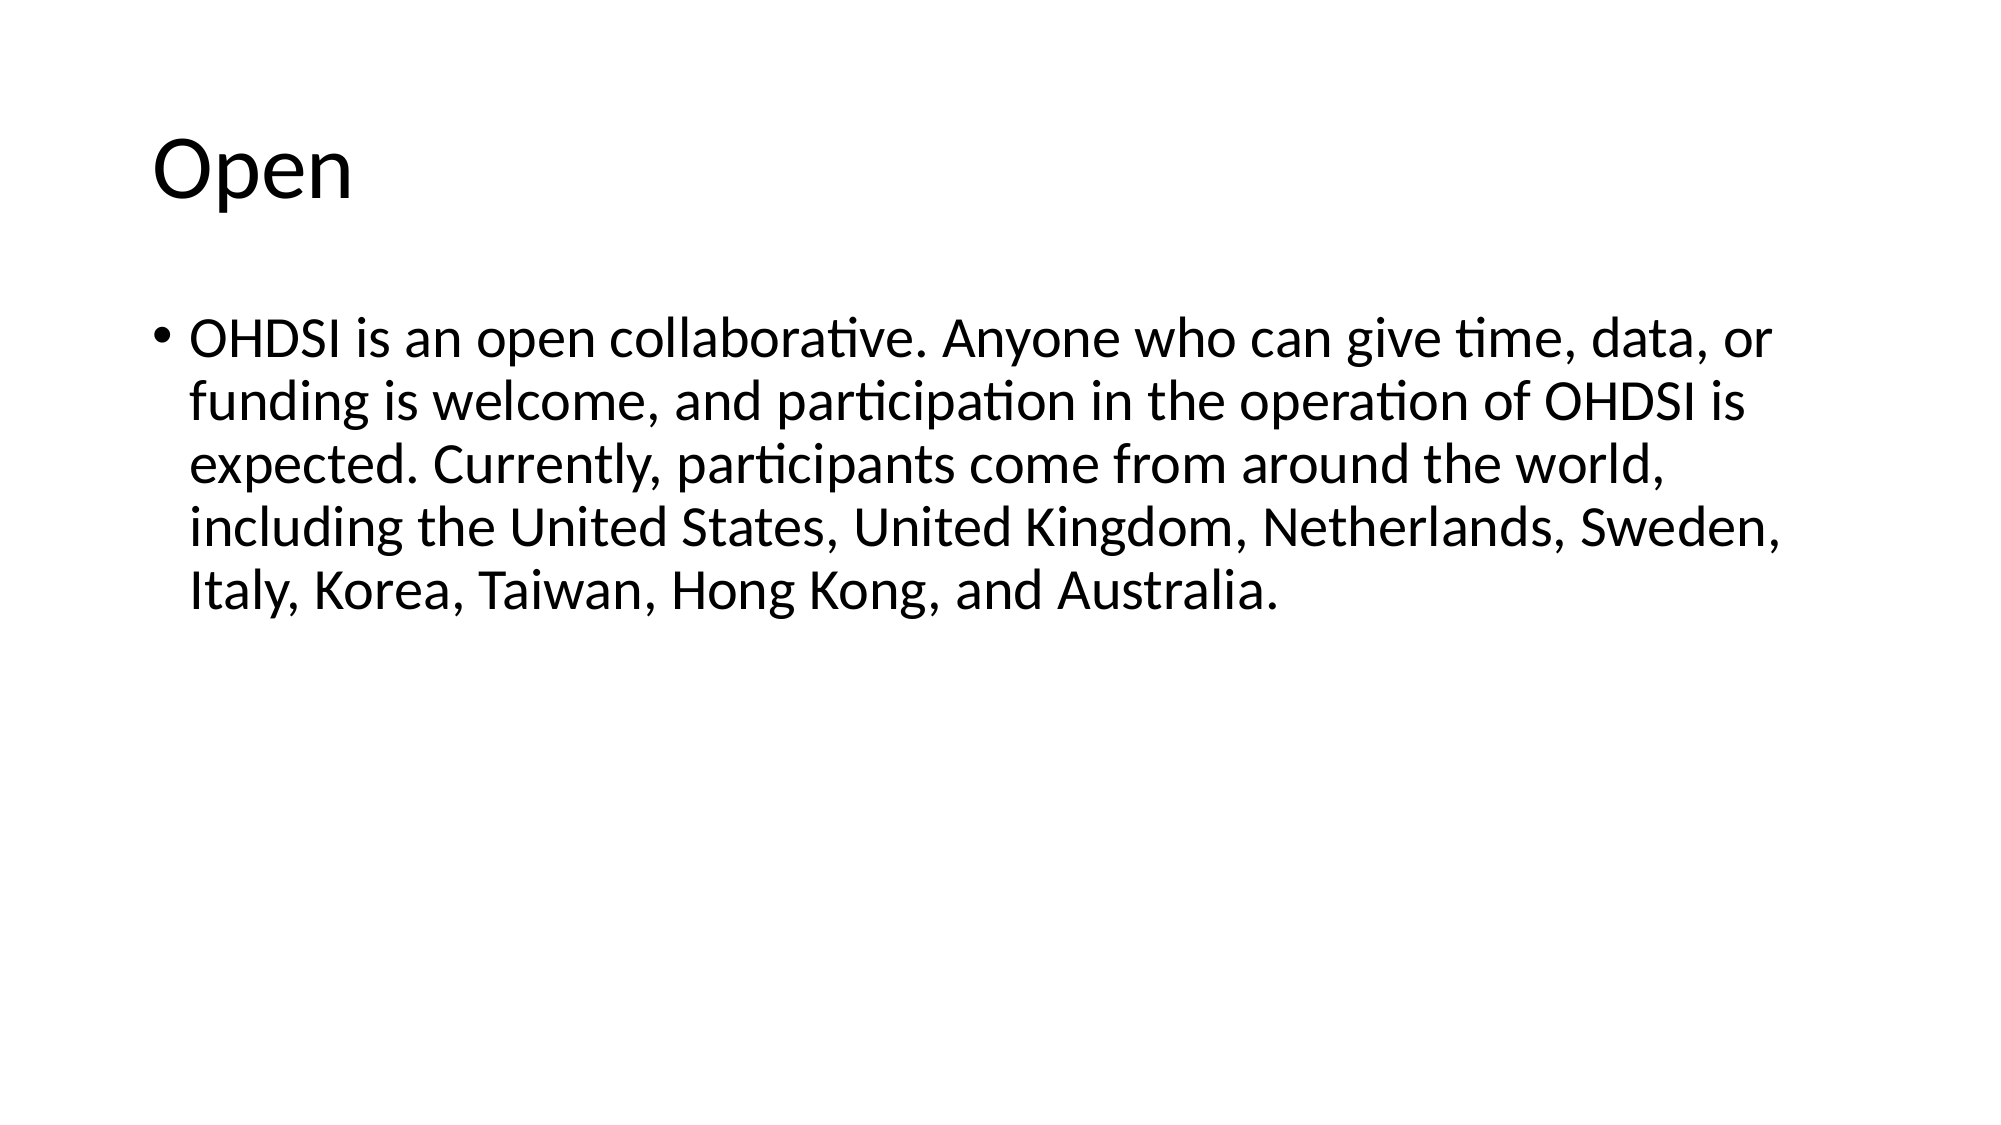

# Open
OHDSI is an open collaborative. Anyone who can give time, data, or funding is welcome, and participation in the operation of OHDSI is expected. Currently, participants come from around the world, including the United States, United Kingdom, Netherlands, Sweden, Italy, Korea, Taiwan, Hong Kong, and Australia.